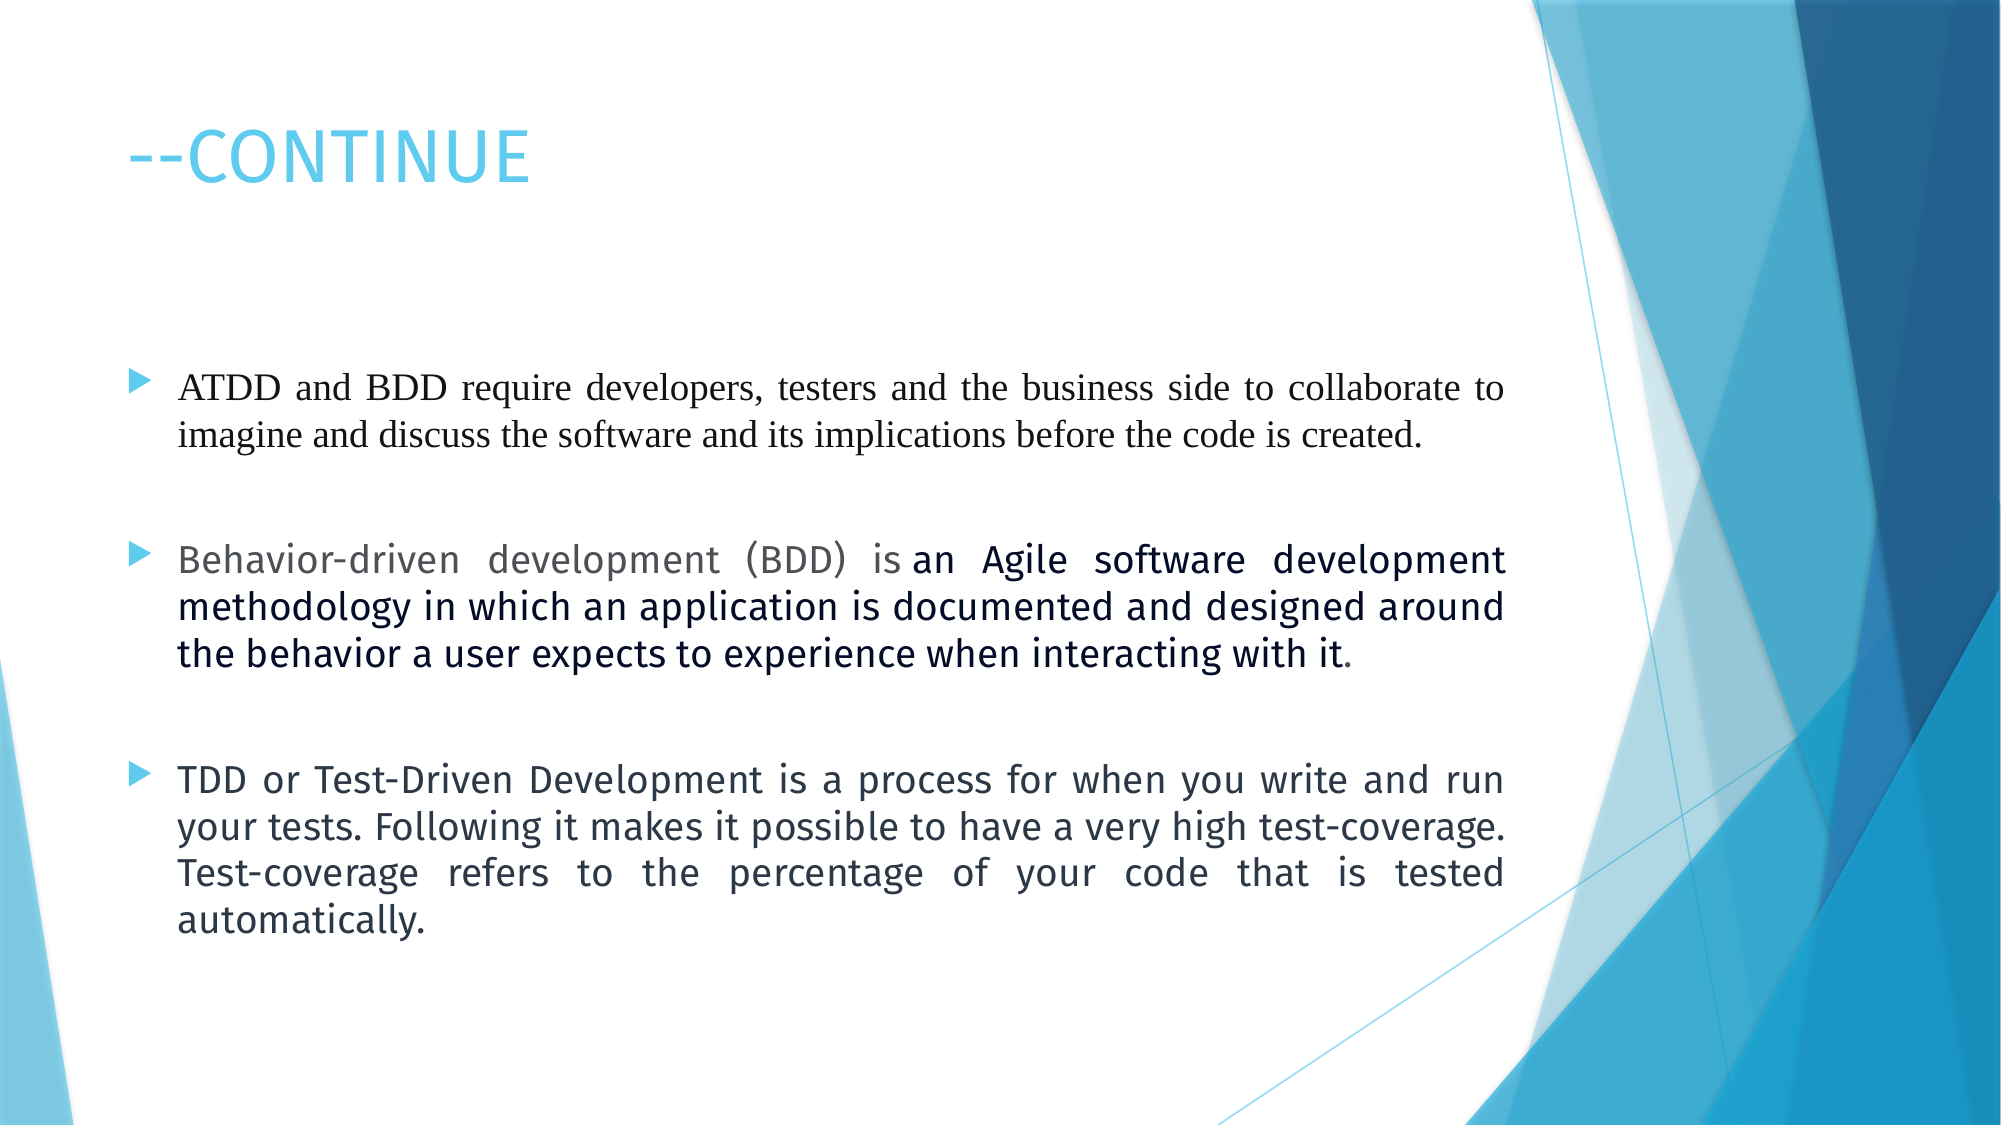

# --CONTINUE
ATDD and BDD require developers, testers and the business side to collaborate to imagine and discuss the software and its implications before the code is created.

Behavior-driven development (BDD) is an Agile software development methodology in which an application is documented and designed around the behavior a user expects to experience when interacting with it.

TDD or Test-Driven Development is a process for when you write and run your tests. Following it makes it possible to have a very high test-coverage. Test-coverage refers to the percentage of your code that is tested automatically.